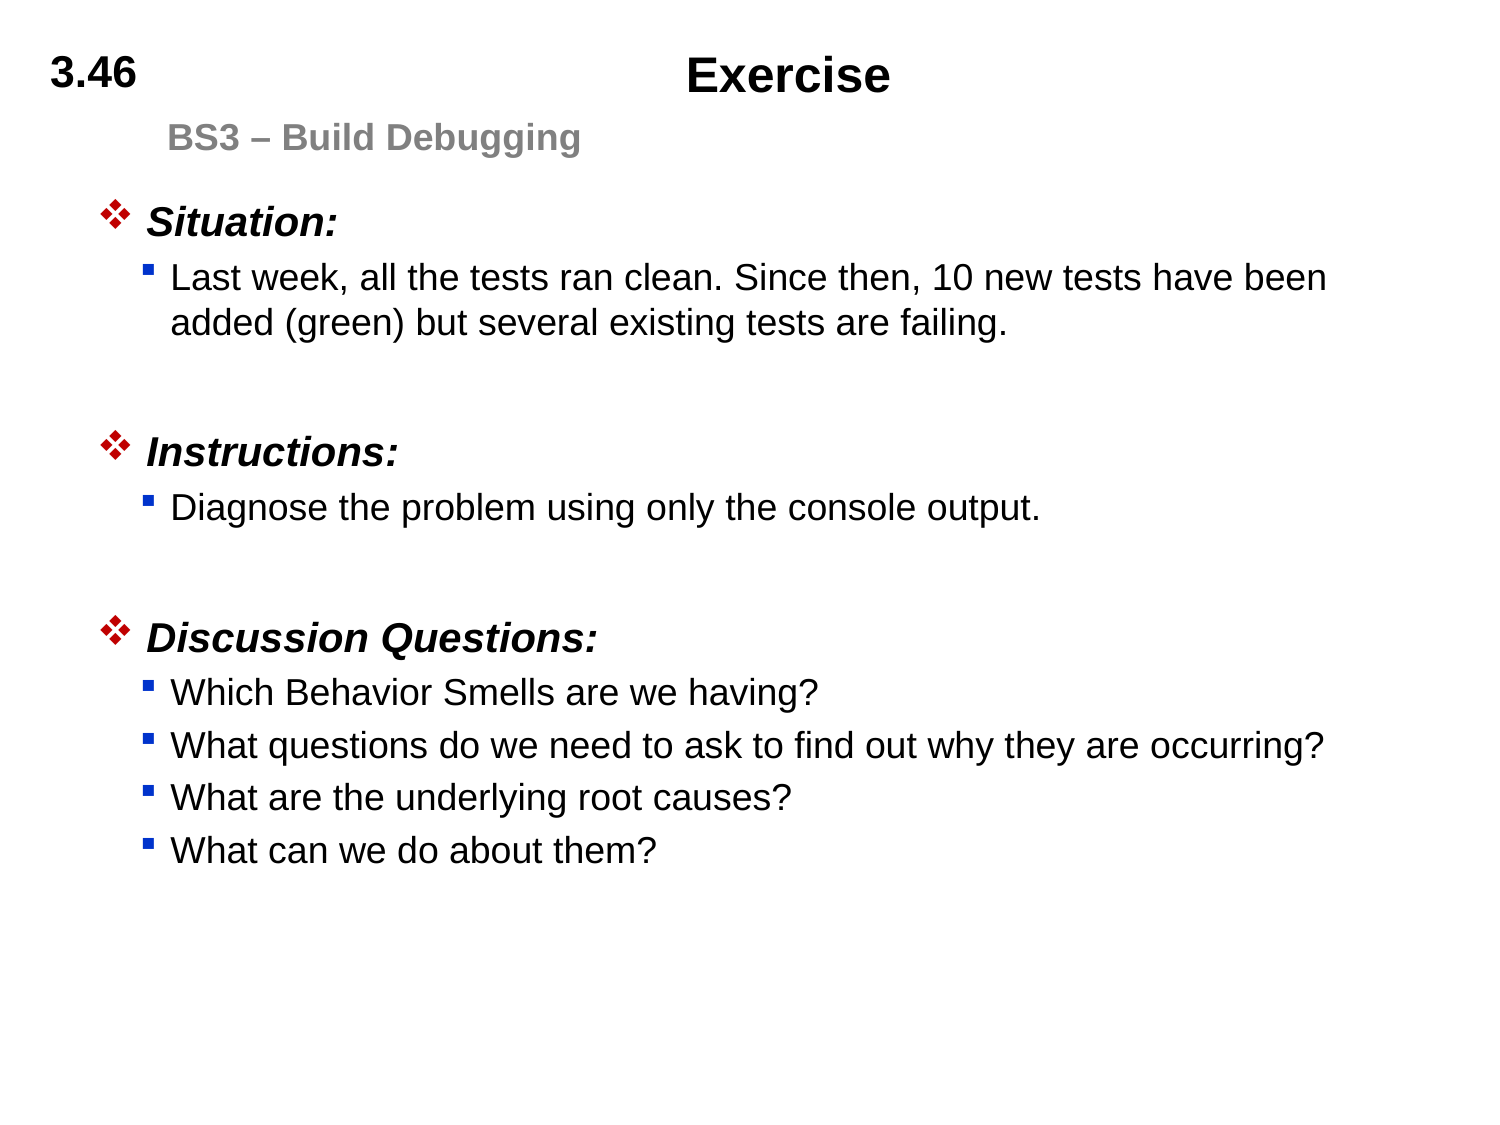

3.46
# Exercise
BS3 – Build Debugging
 Situation:
Last week, all the tests ran clean. Since then, 10 new tests have been added (green) but several existing tests are failing.

 Instructions:
Diagnose the problem using only the console output.

 Discussion Questions:
Which Behavior Smells are we having?
What questions do we need to ask to find out why they are occurring?
What are the underlying root causes?
What can we do about them?